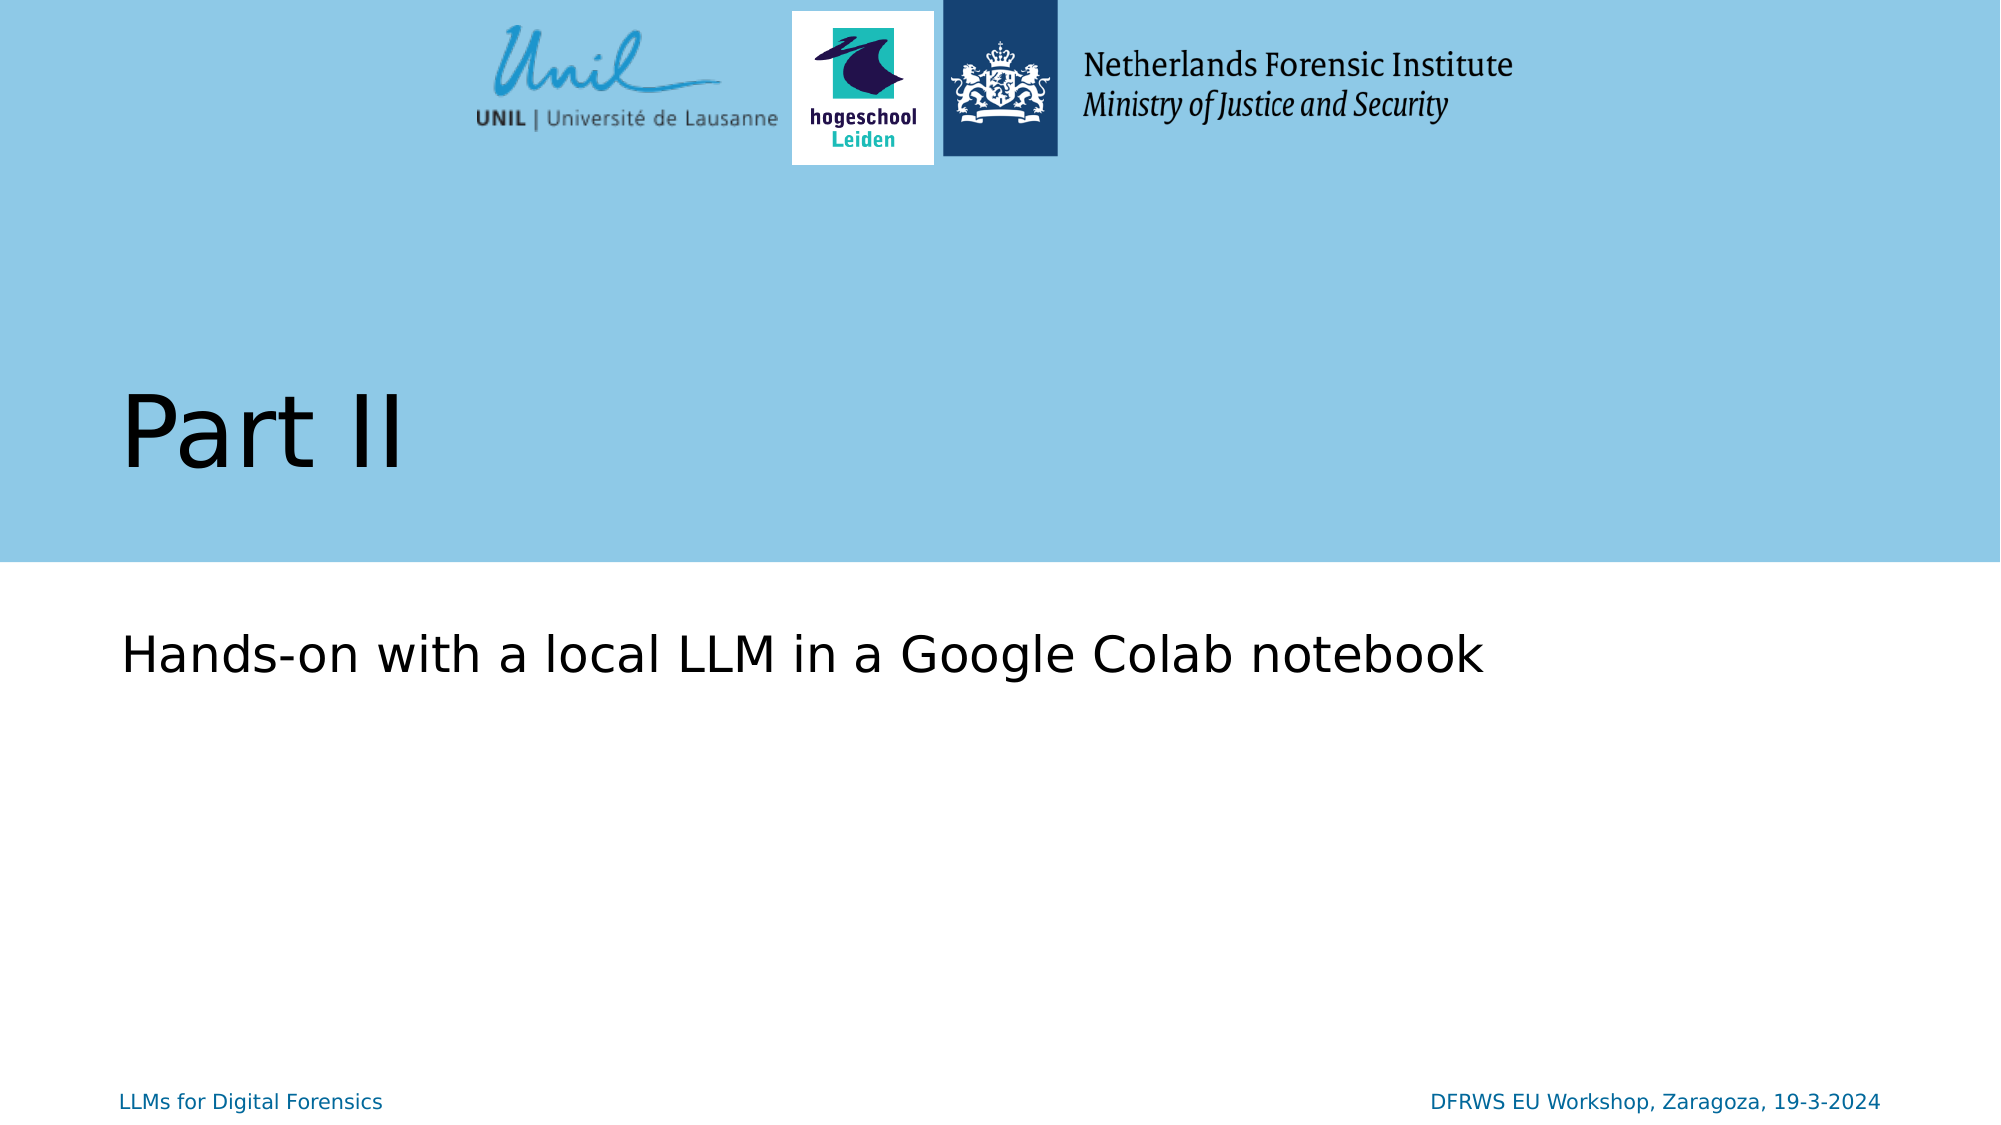

# Part II
Hands-on with a local LLM in a Google Colab notebook
LLMs for Digital Forensics
DFRWS EU Workshop, Zaragoza, 19-3-2024